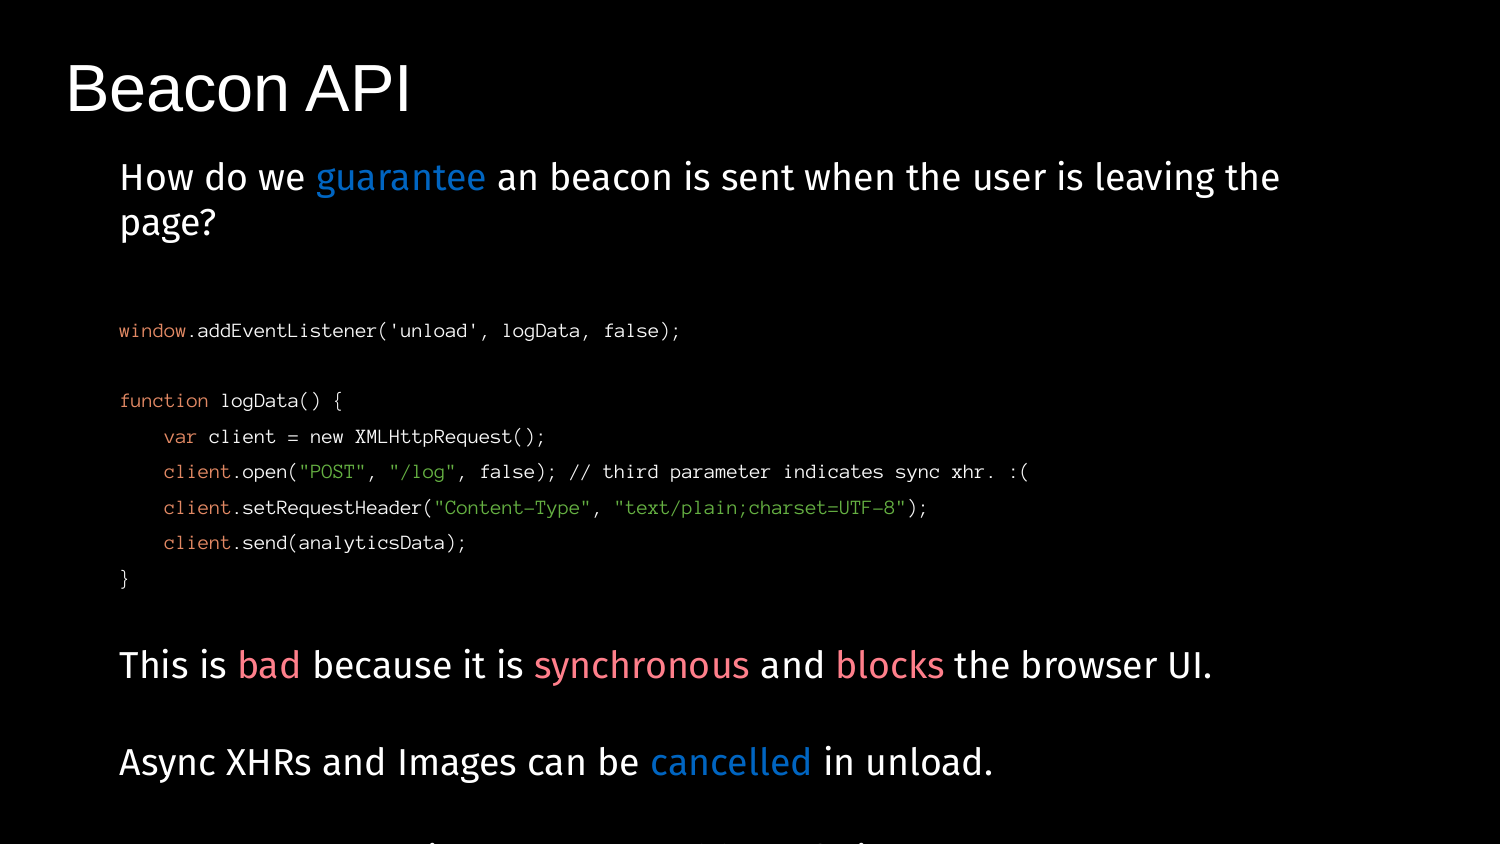

# Beacon API
How do we guarantee an beacon is sent when the user is leaving the page?
window.addEventListener('unload', logData, false);
function logData() {
    var client = new XMLHttpRequest();
    client.open("POST", "/log", false); // third parameter indicates sync xhr. :(
    client.setRequestHeader("Content-Type", "text/plain;charset=UTF-8");
    client.send(analyticsData);
}
This is bad because it is synchronous and blocks the browser UI.
Async XHRs and Images can be cancelled in unload.
onbeforeunload is not supported by Safari.